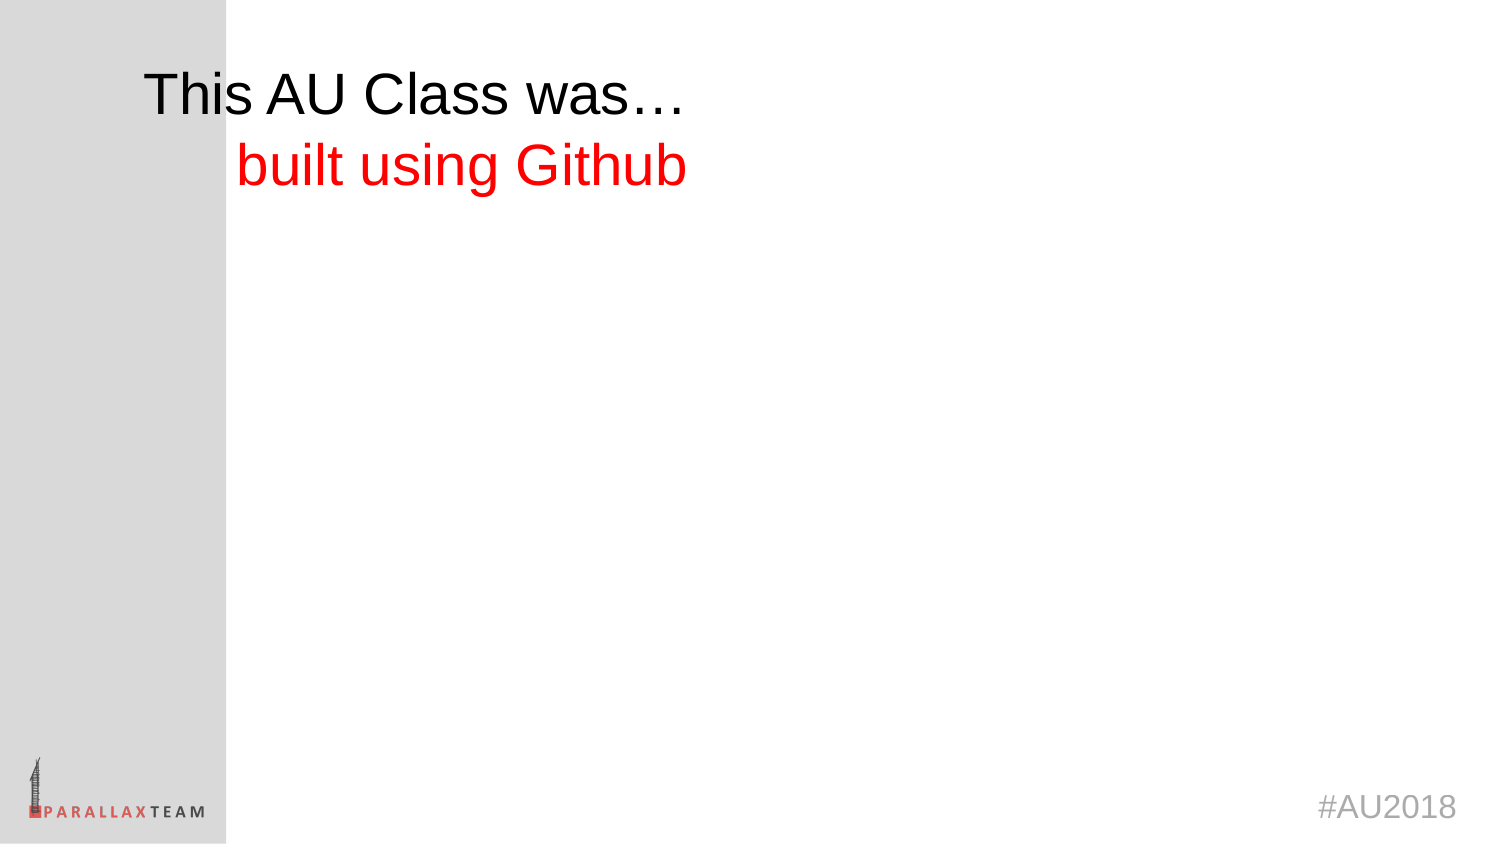

# This AU Class was… built using Github